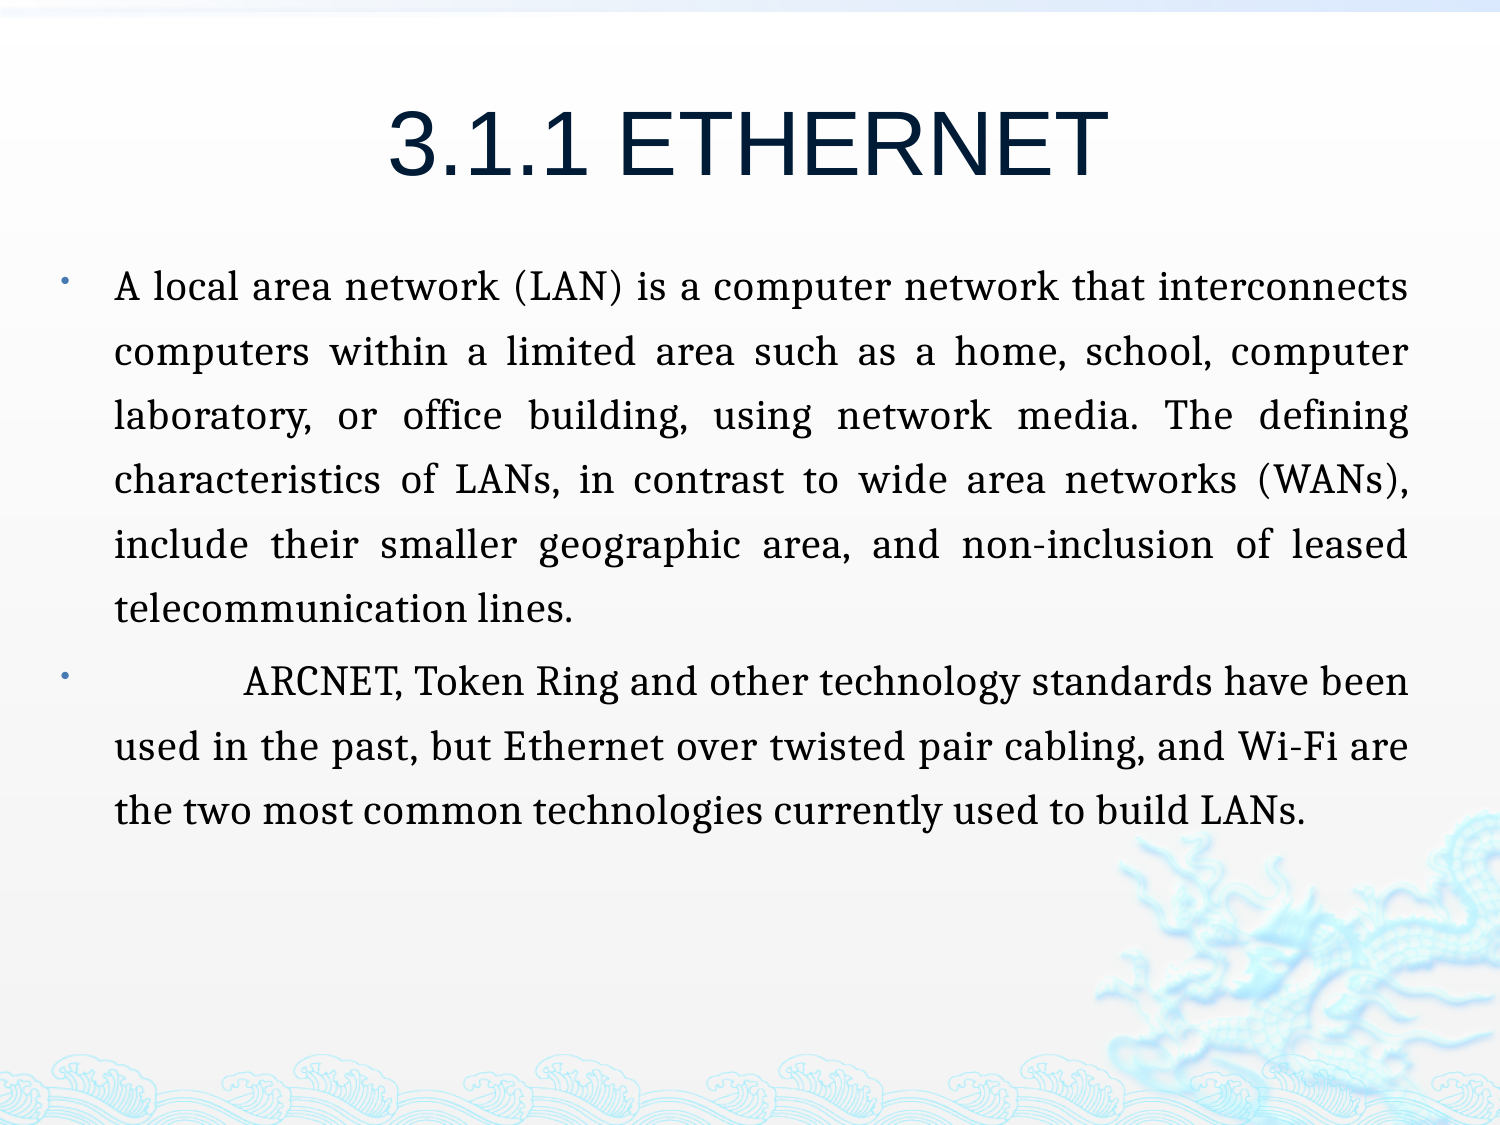

# 3.1.1 ETHERNET
A local area network (LAN) is a computer network that interconnects computers within a limited area such as a home, school, computer laboratory, or office building, using network media. The defining characteristics of LANs, in contrast to wide area networks (WANs), include their smaller geographic area, and non-inclusion of leased telecommunication lines.
	ARCNET, Token Ring and other technology standards have been used in the past, but Ethernet over twisted pair cabling, and Wi-Fi are the two most common technologies currently used to build LANs.